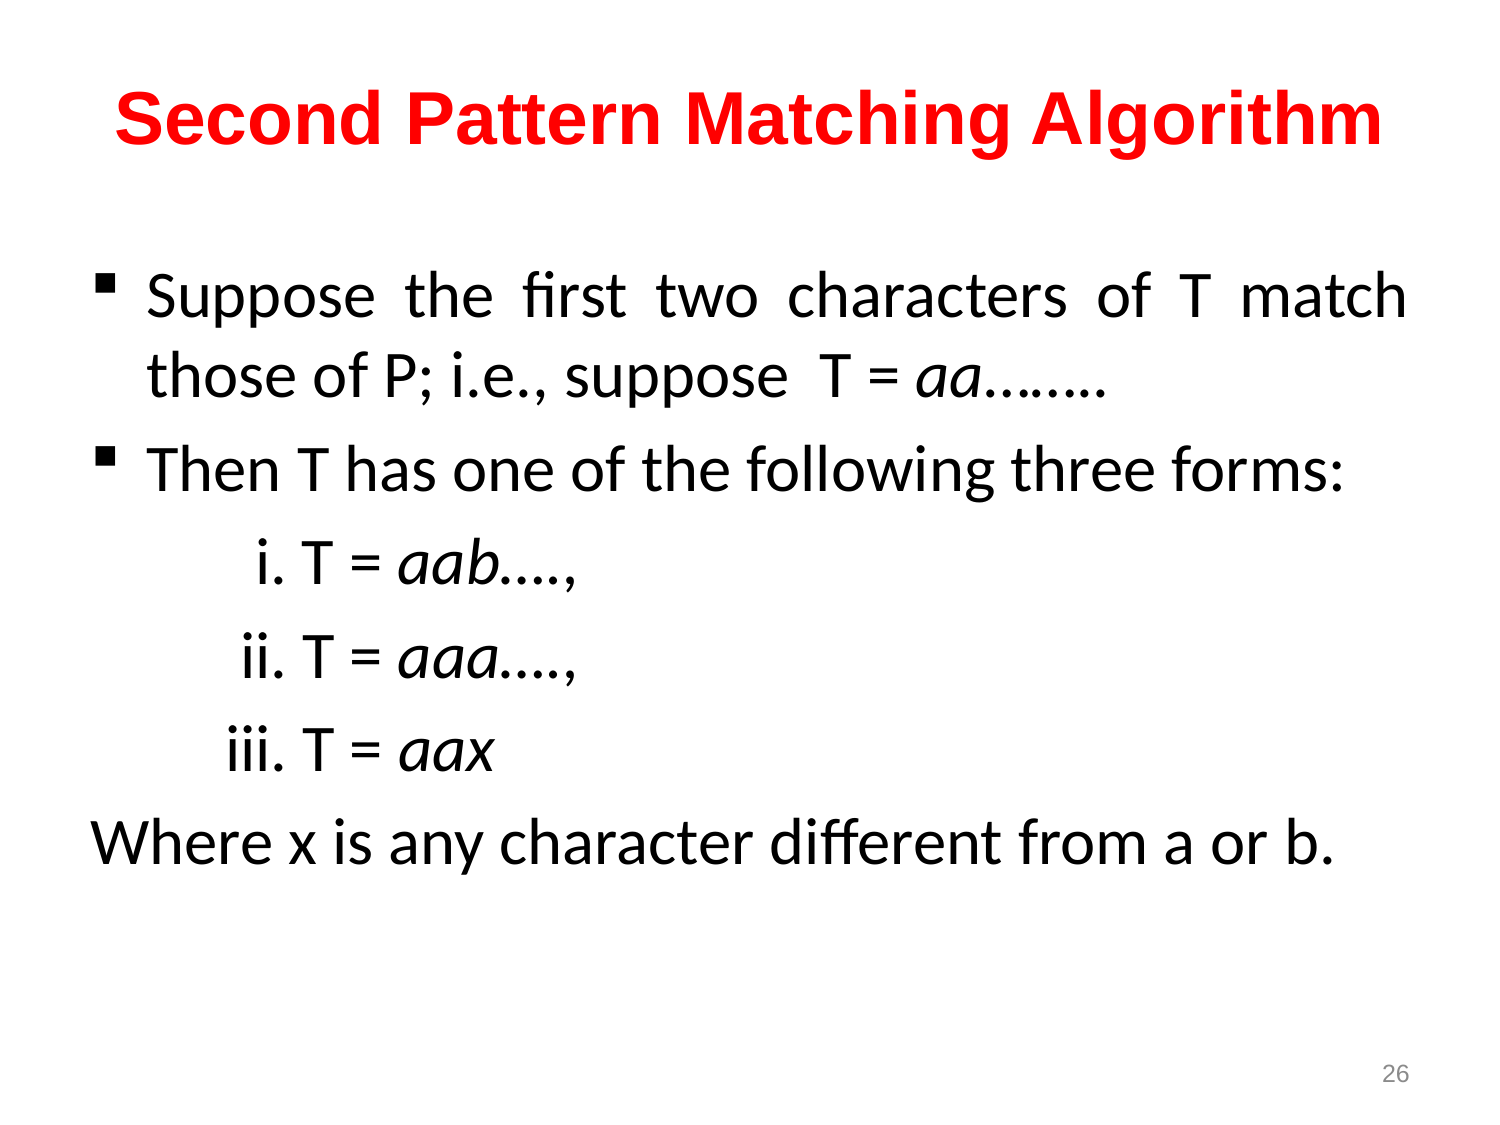

# Second Pattern Matching Algorithm
Suppose the first two characters of T match those of P; i.e., suppose  T = aa……..
Then T has one of the following three forms:
	 i. T = aab….,
	ii. T = aaa….,
         iii. T = aax
Where x is any character different from a or b.
26